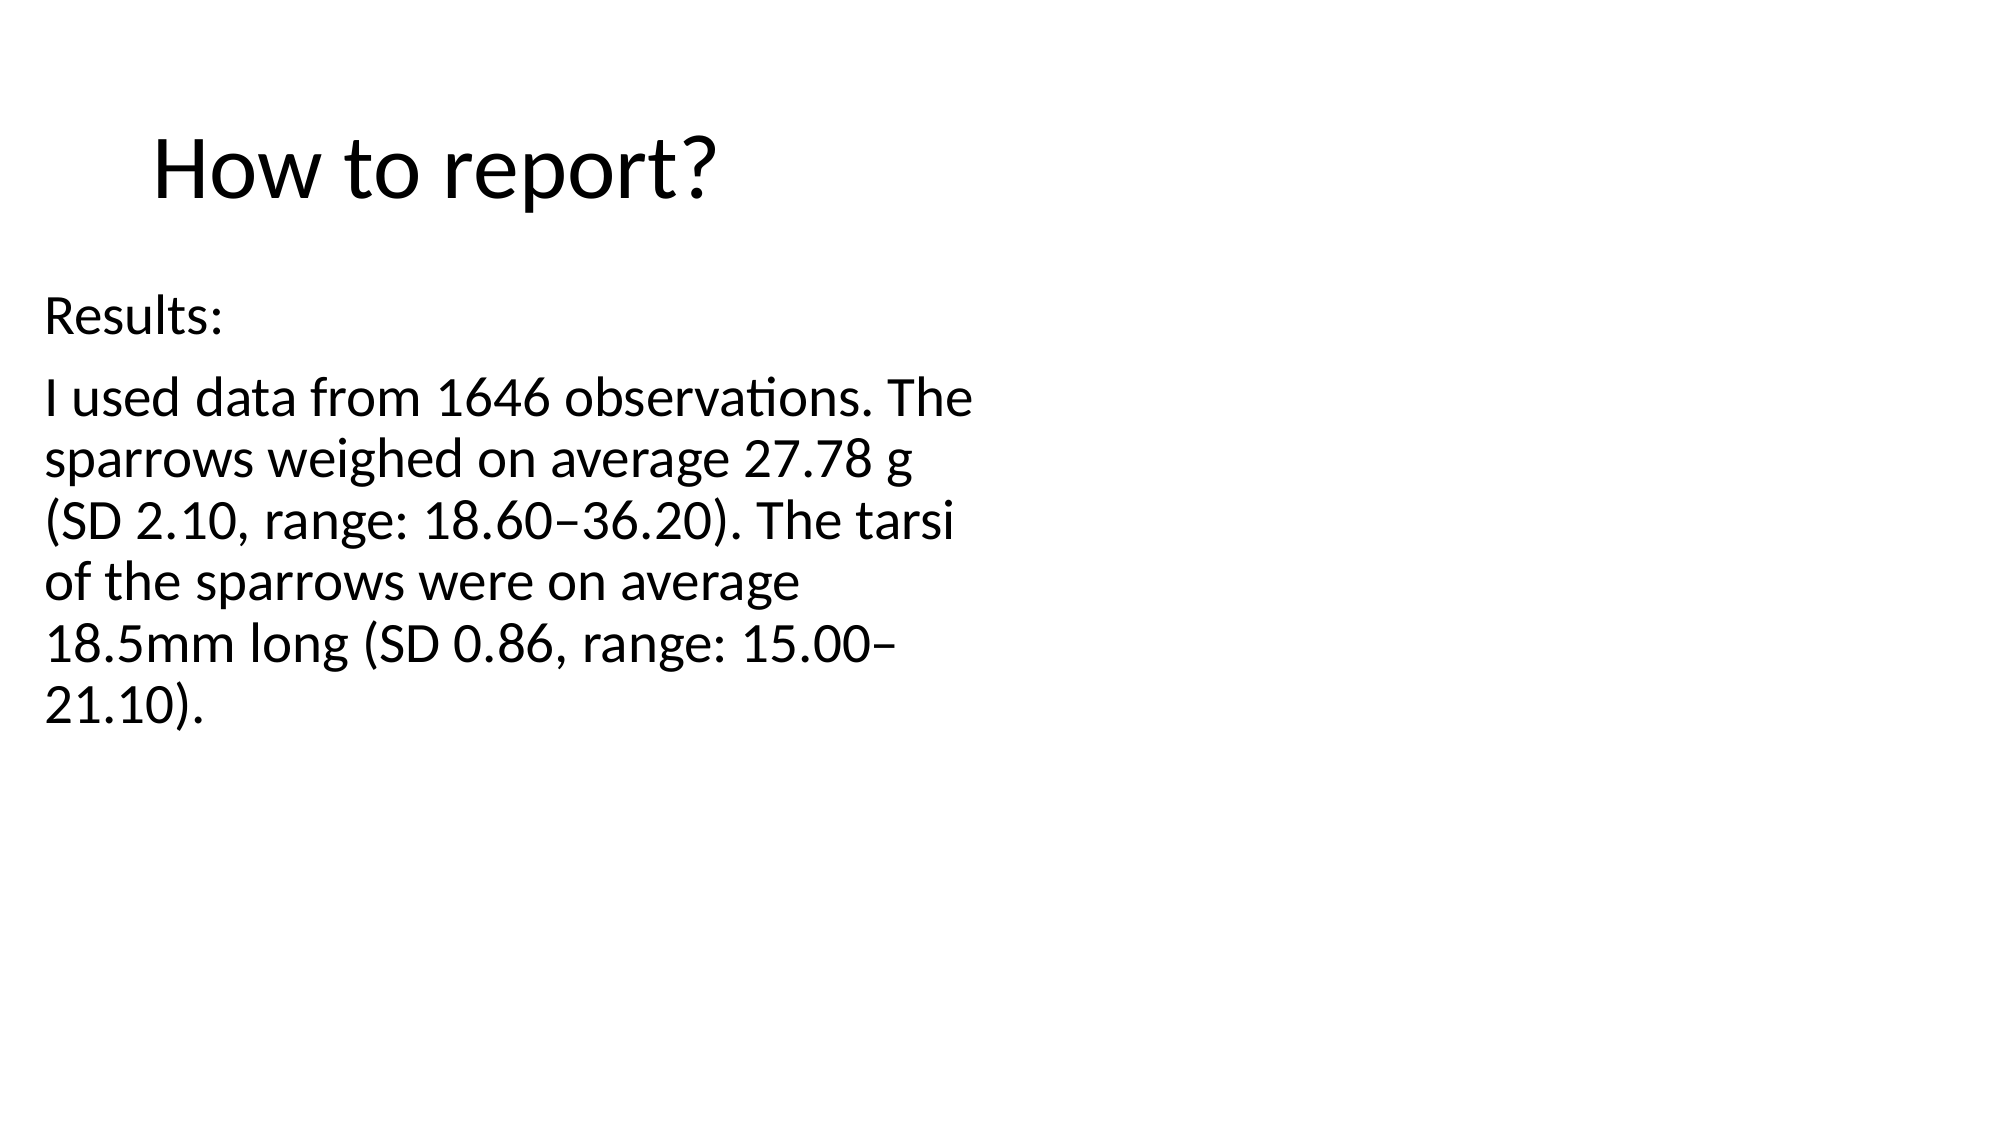

# How to report?
Results:
I used data from 1646 observations. The sparrows weighed on average 27.78 g (SD 2.10, range: 18.60–36.20). The tarsi of the sparrows were on average 18.5mm long (SD 0.86, range: 15.00–21.10). I found a positive, statistically significant association between mass and tarsus. An increase in 1SD Tarsus length meant an increase of 1.02g in body mass (Table 1).